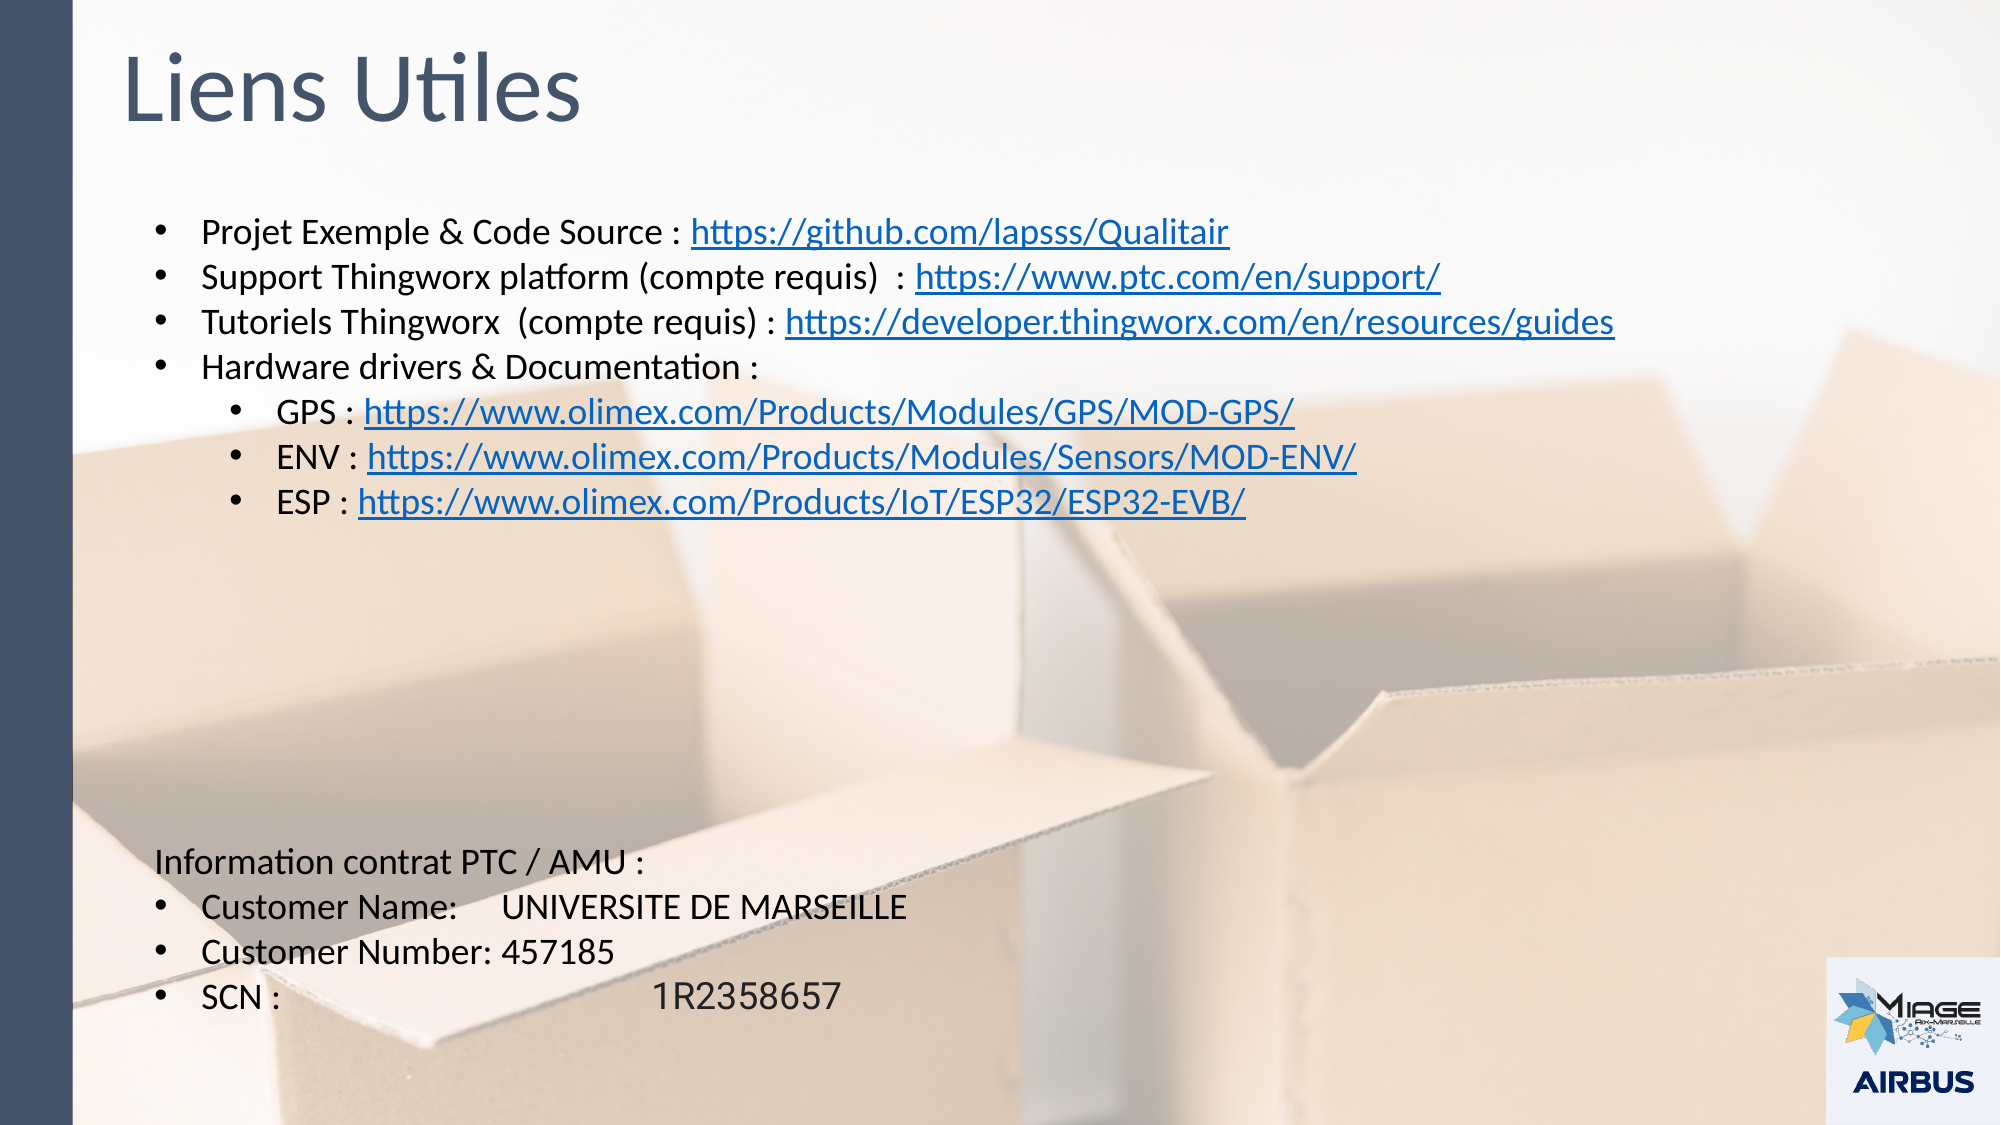

Liens Utiles
Projet Exemple & Code Source : https://github.com/lapsss/Qualitair
Support Thingworx platform (compte requis)  : https://www.ptc.com/en/support/
Tutoriels Thingworx  (compte requis) : https://developer.thingworx.com/en/resources/guides
Hardware drivers & Documentation :
GPS : https://www.olimex.com/Products/Modules/GPS/MOD-GPS/
ENV : https://www.olimex.com/Products/Modules/Sensors/MOD-ENV/
ESP : https://www.olimex.com/Products/IoT/ESP32/ESP32-EVB/

Information contrat PTC / AMU :
Customer Name:	UNIVERSITE DE MARSEILLE
Customer Number:	457185
SCN :			1R2358657